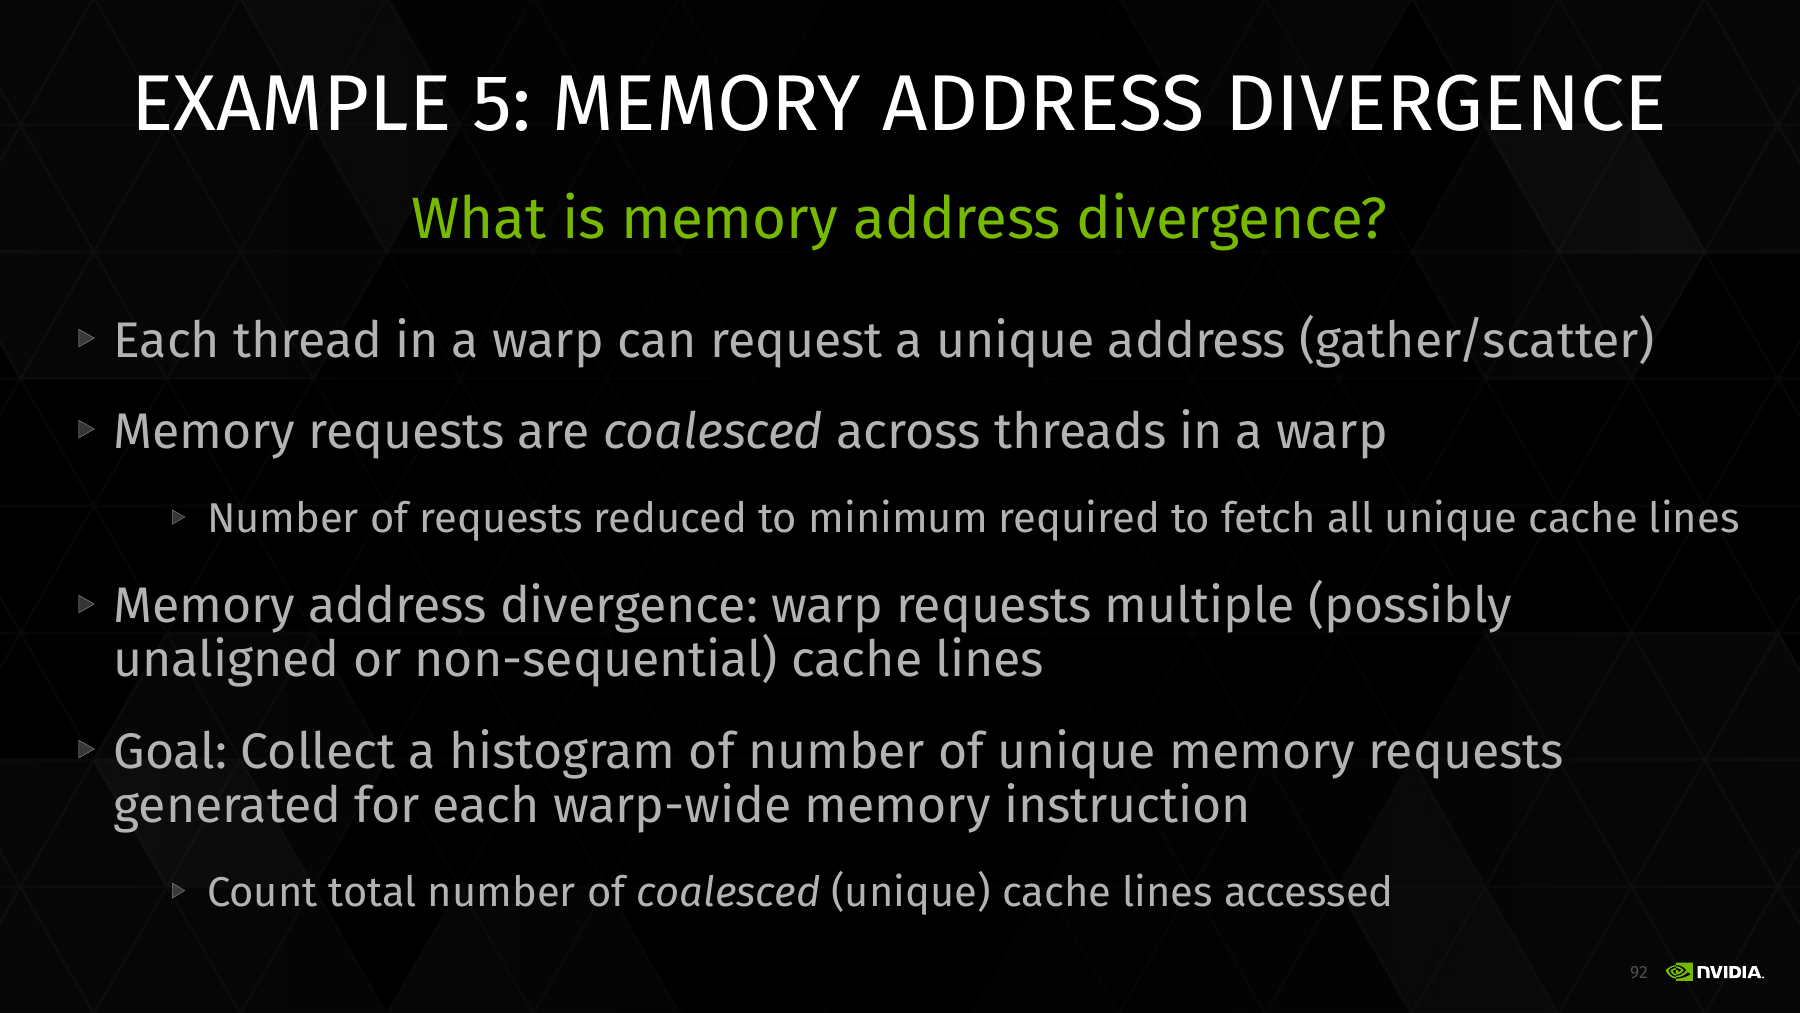

# Example 5: Memory Address Divergence
What is memory address divergence?
Each thread in a warp can request a unique address (gather/scatter)
Memory requests are coalesced across threads in a warp
Number of requests reduced to minimum required to fetch all unique cache lines
Memory address divergence: warp requests multiple (possibly unaligned or non-sequential) cache lines
Goal: Collect a histogram of number of unique memory requests generated for each warp-wide memory instruction
Count total number of coalesced (unique) cache lines accessed